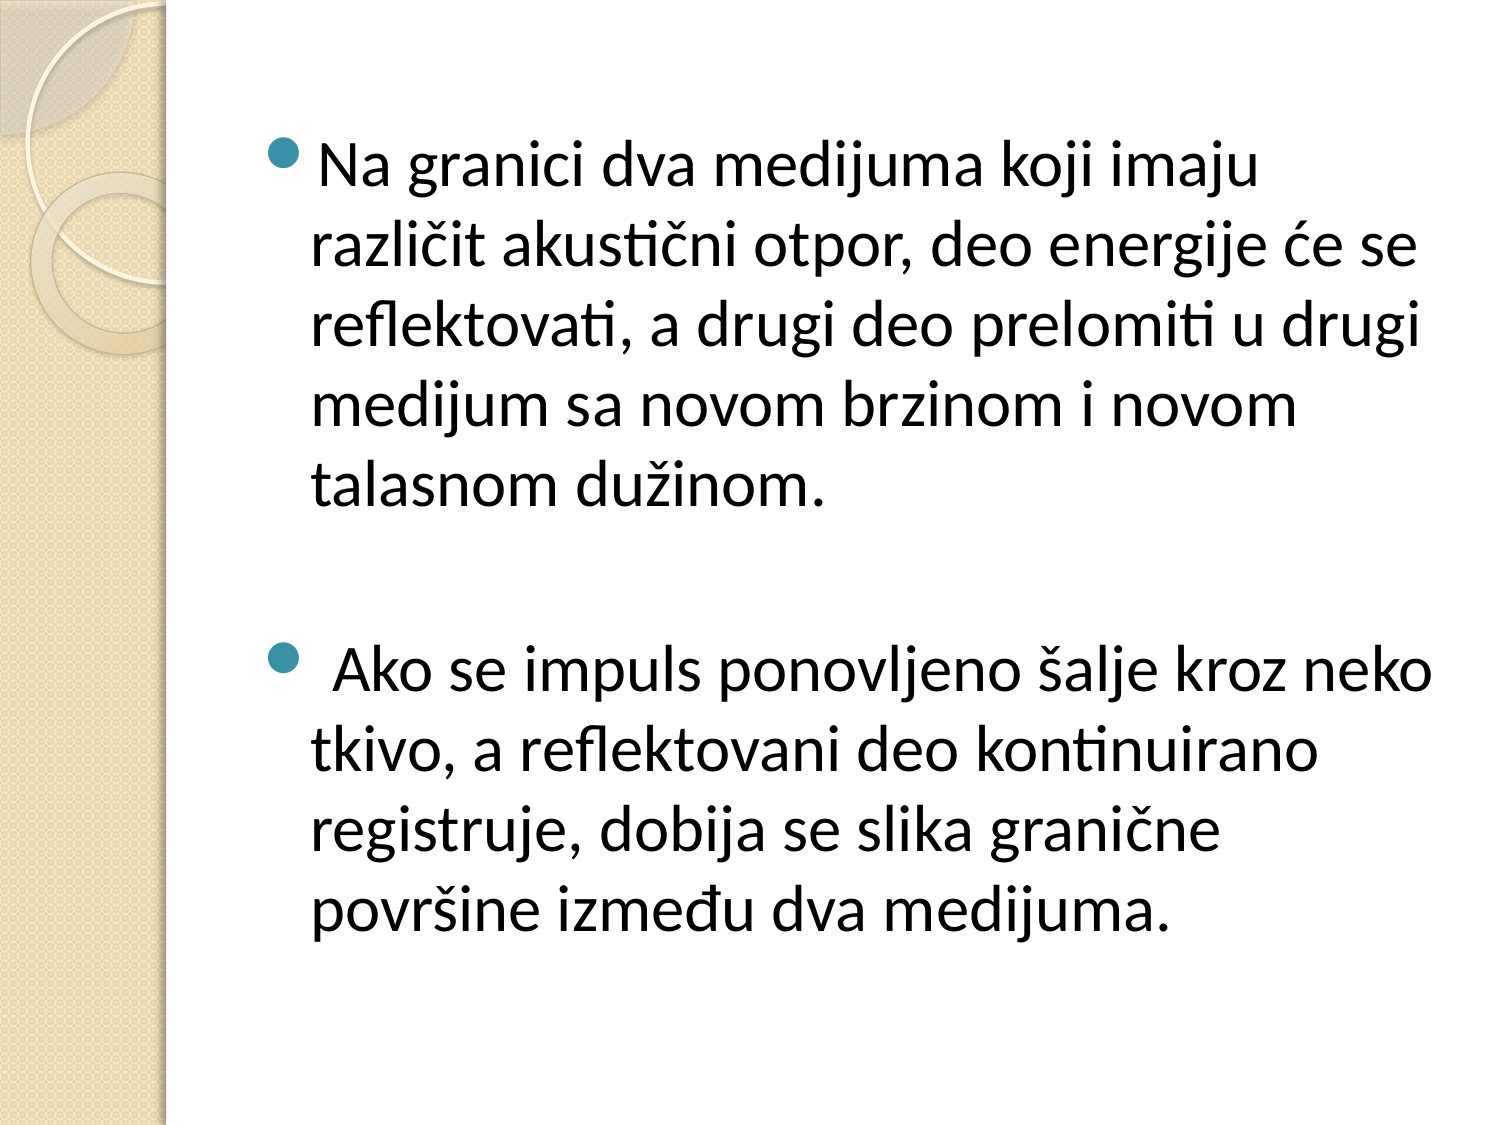

Na granici dva medijuma koji imaju različit akustični otpor, deo energije će se reflektovati, a drugi deo prelomiti u drugi medijum sa novom brzinom i novom talasnom dužinom.

 Ako se impuls ponovljeno šalje kroz neko tkivo, a reflektovani deo kontinuirano registruje, dobija se slika granične površine između dva medijuma.